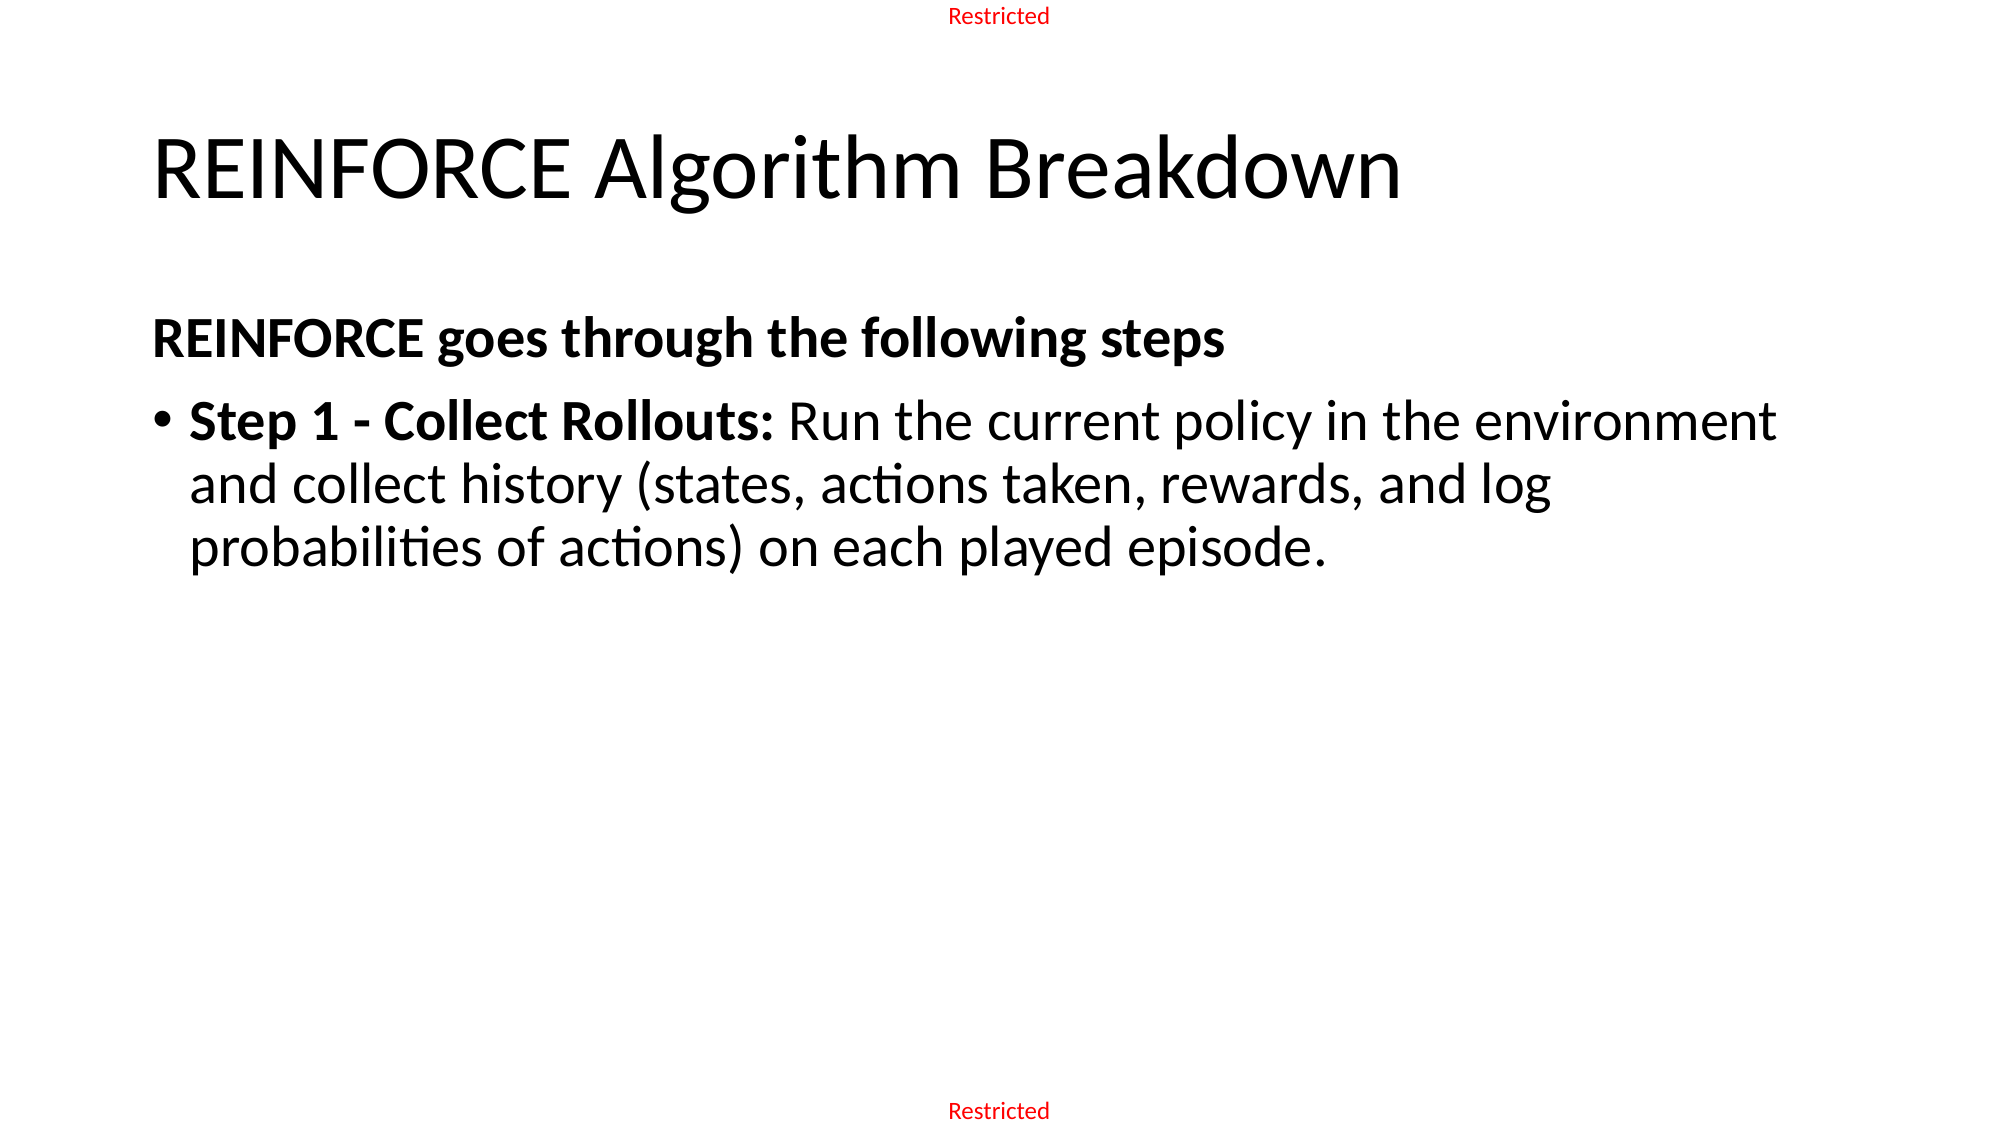

# REINFORCE Algorithm Breakdown
REINFORCE goes through the following steps
Step 1 - Collect Rollouts: Run the current policy in the environment and collect history (states, actions taken, rewards, and log probabilities of actions) on each played episode.